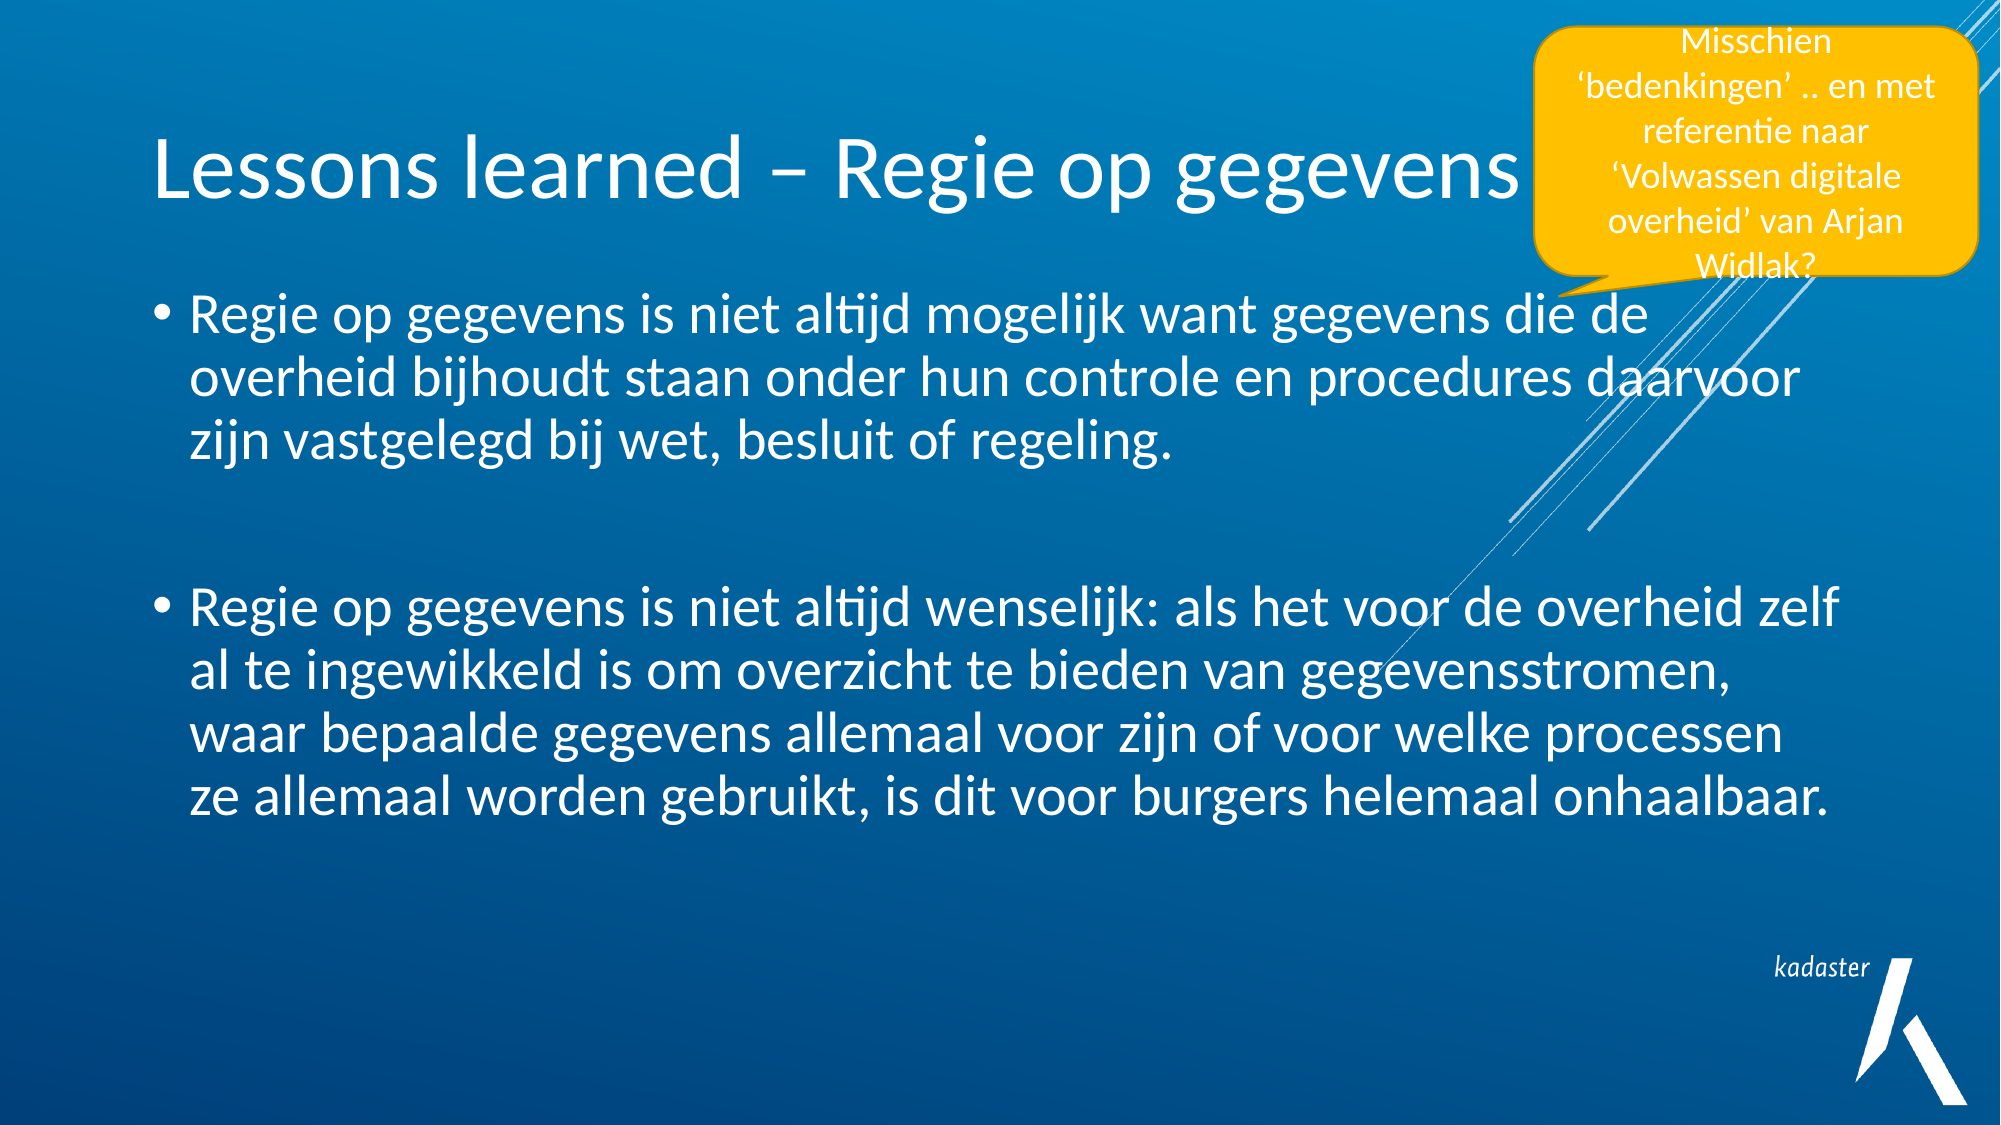

Misschien ‘bedenkingen’ .. en met referentie naar ‘Volwassen digitale overheid’ van Arjan Widlak?
# Lessons learned – Regie op gegevens
Regie op gegevens is niet altijd mogelijk want gegevens die de overheid bijhoudt staan onder hun controle en procedures daarvoor zijn vastgelegd bij wet, besluit of regeling.

Regie op gegevens is niet altijd wenselijk: als het voor de overheid zelf al te ingewikkeld is om overzicht te bieden van gegevensstromen, waar bepaalde gegevens allemaal voor zijn of voor welke processen ze allemaal worden gebruikt, is dit voor burgers helemaal onhaalbaar.